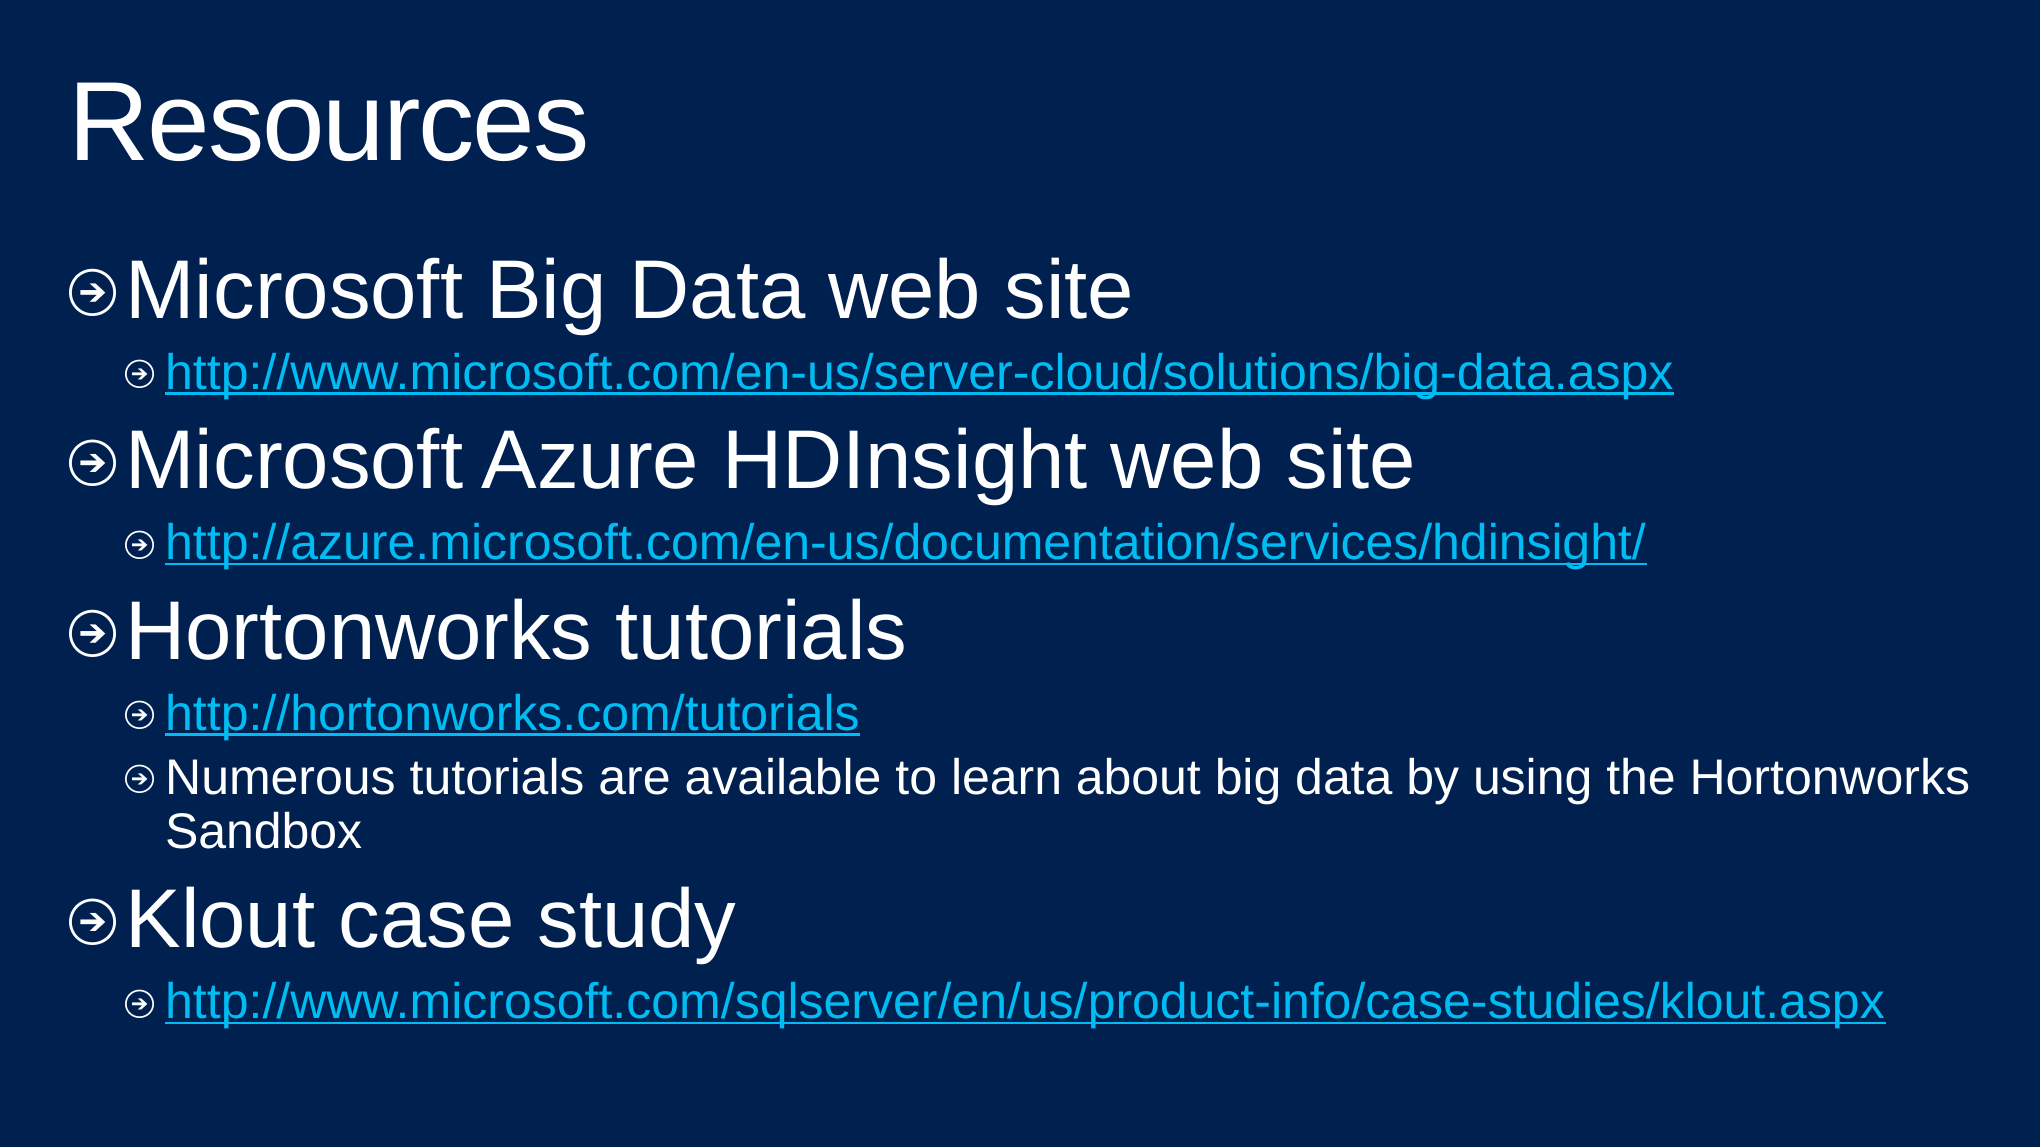

# Resources
Microsoft Big Data web site
http://www.microsoft.com/en-us/server-cloud/solutions/big-data.aspx
Microsoft Azure HDInsight web site
http://azure.microsoft.com/en-us/documentation/services/hdinsight/
Hortonworks tutorials
http://hortonworks.com/tutorials
Numerous tutorials are available to learn about big data by using the Hortonworks Sandbox
Klout case study
http://www.microsoft.com/sqlserver/en/us/product-info/case-studies/klout.aspx